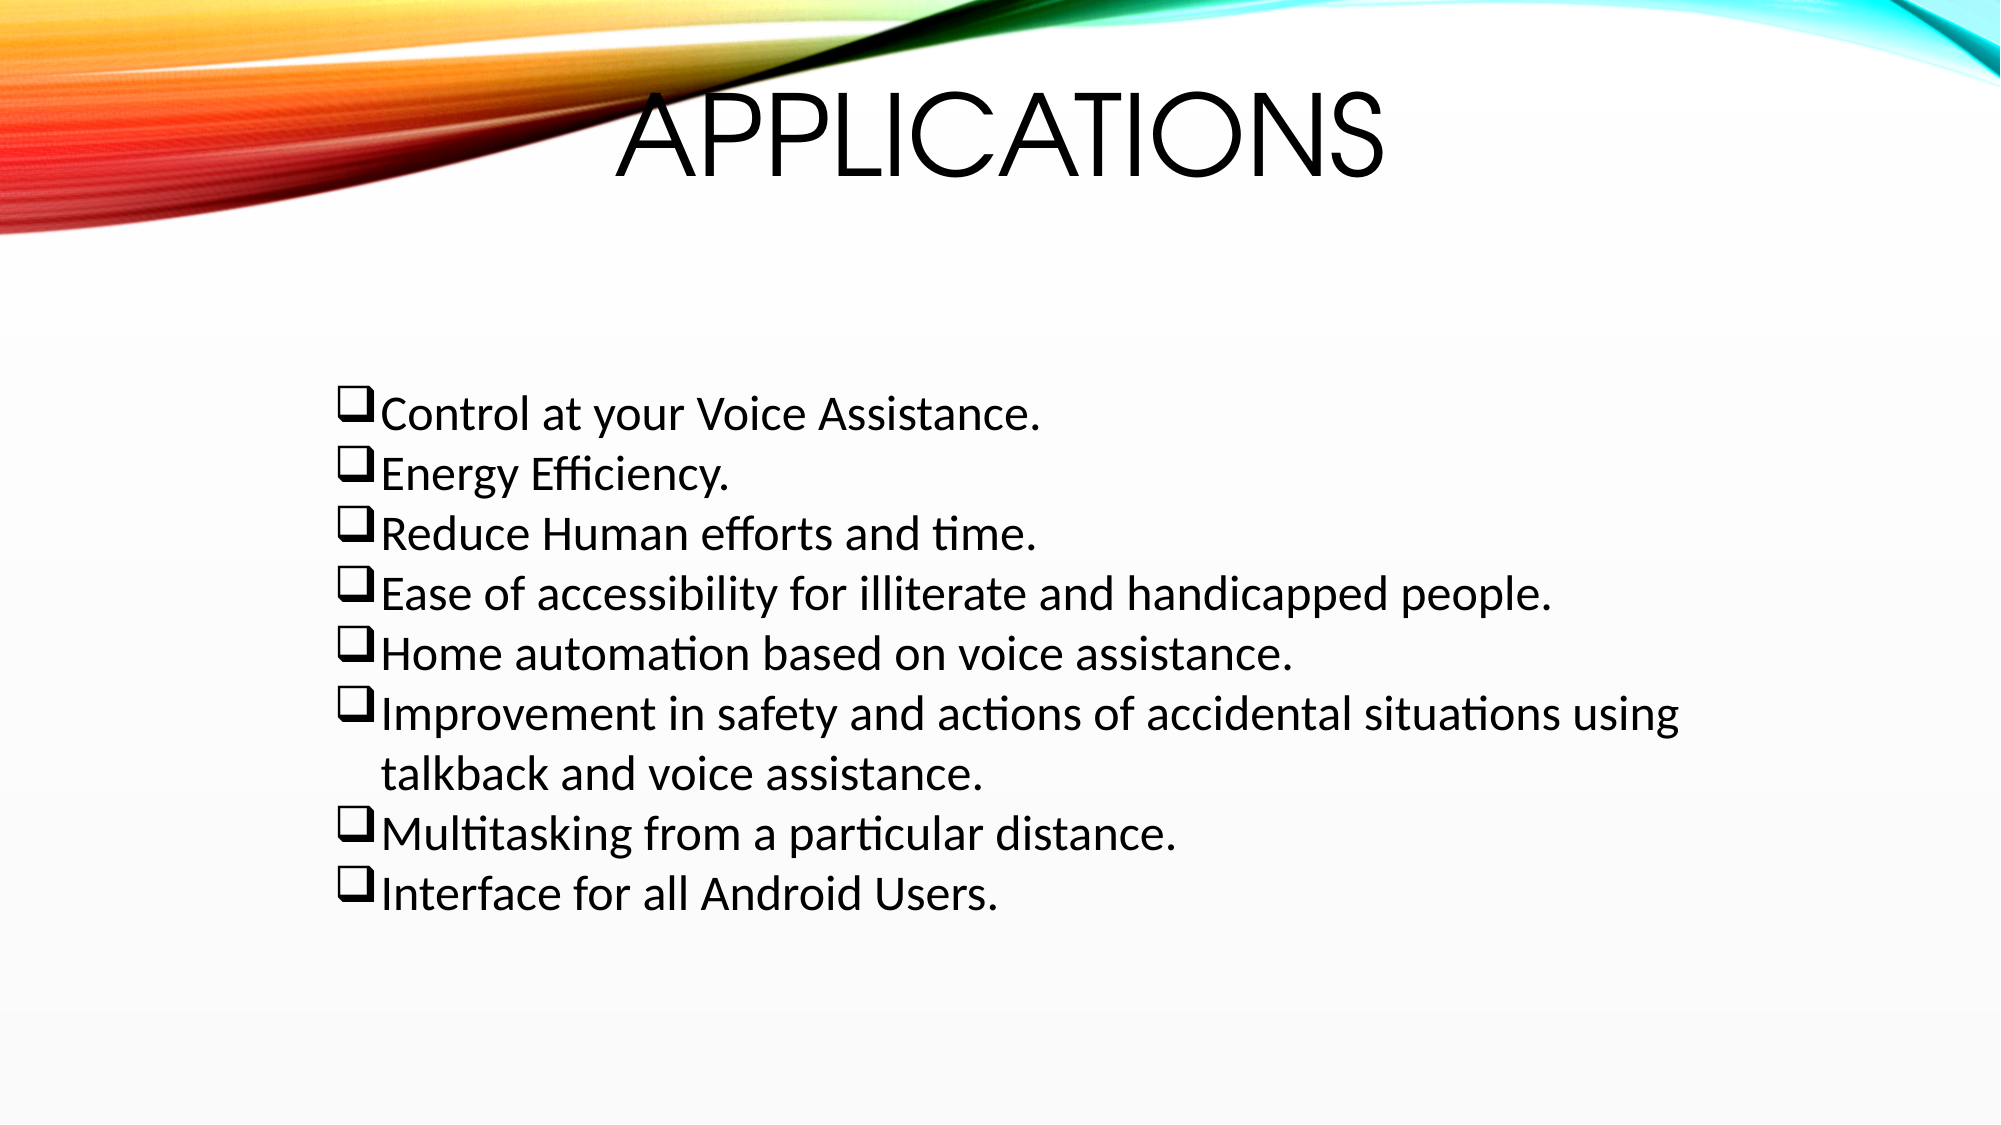

APPLICATIONS
Control at your Voice Assistance.
Energy Efficiency.
Reduce Human efforts and time.
Ease of accessibility for illiterate and handicapped people.
Home automation based on voice assistance.
Improvement in safety and actions of accidental situations using talkback and voice assistance.
Multitasking from a particular distance.
Interface for all Android Users.